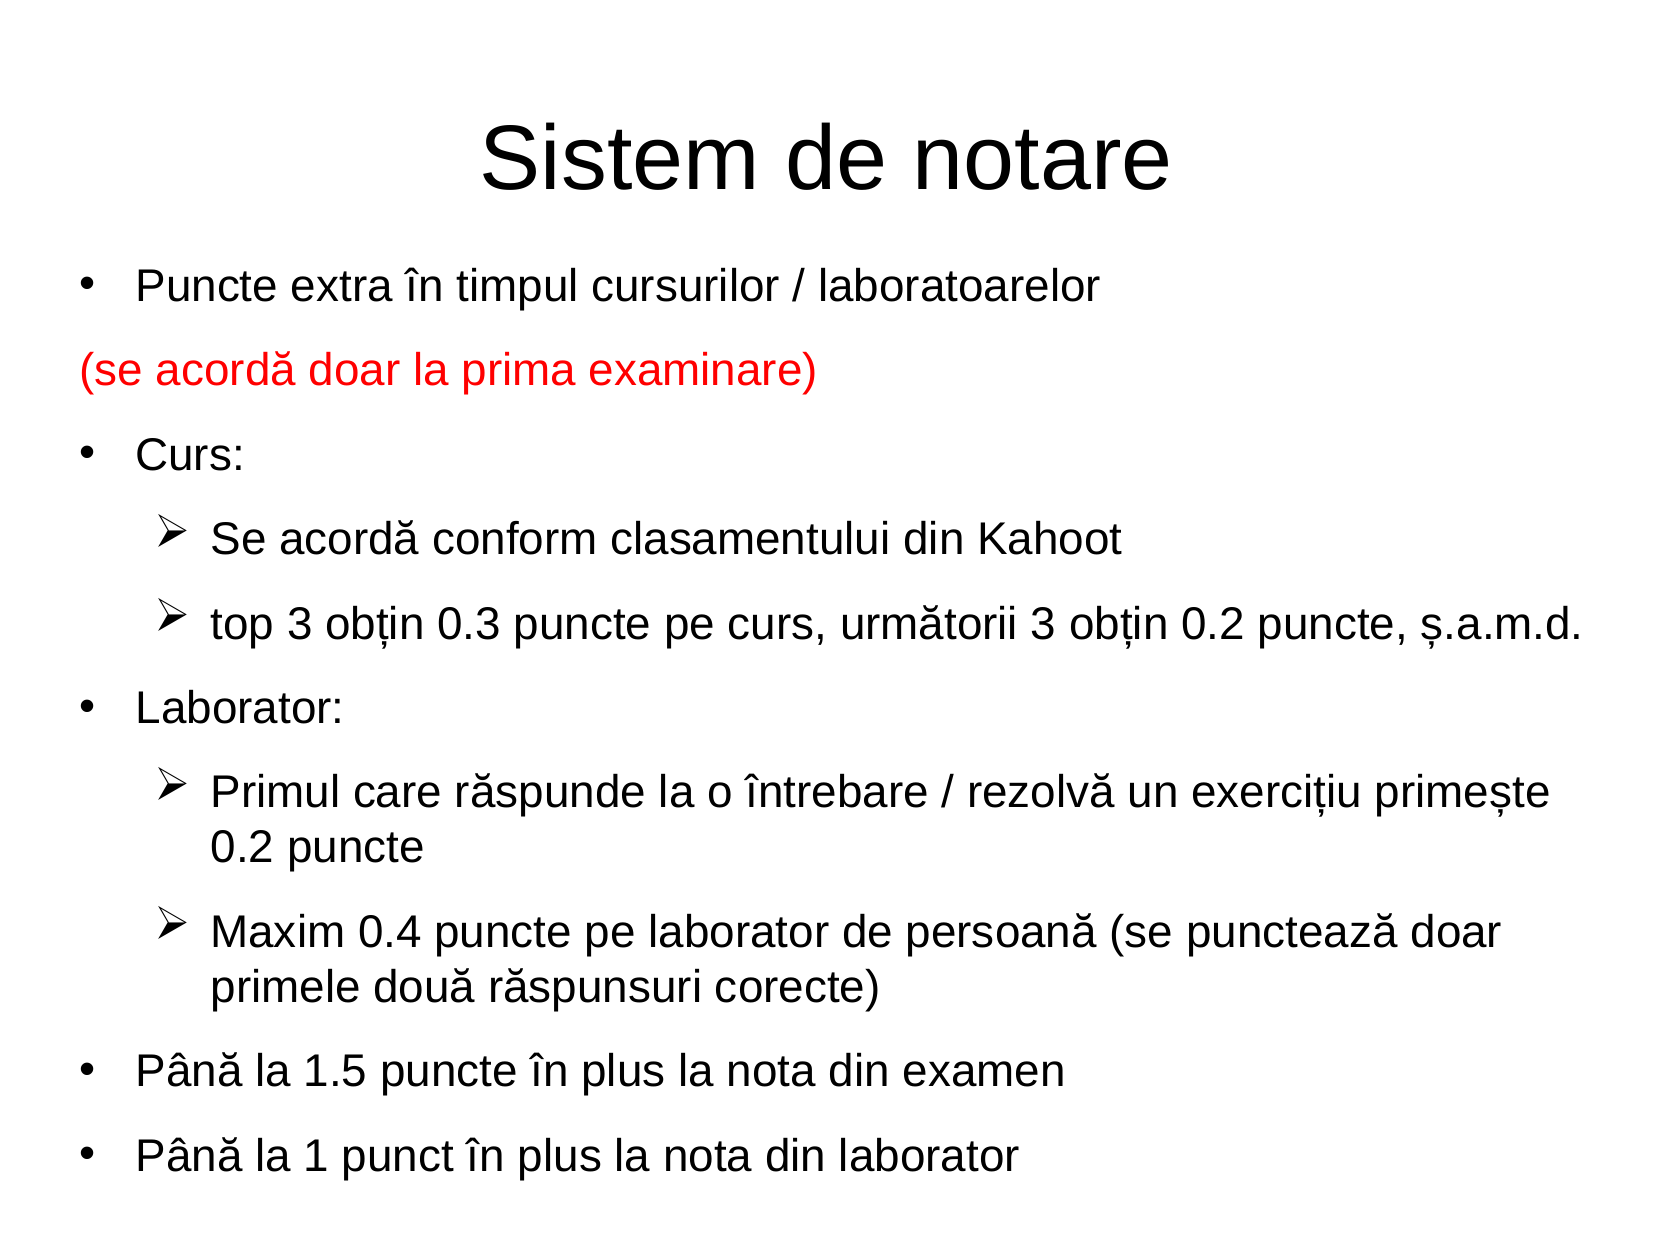

Sistem de notare
Puncte extra în timpul cursurilor / laboratoarelor
(se acordă doar la prima examinare)
Curs:
Se acordă conform clasamentului din Kahoot
top 3 obțin 0.3 puncte pe curs, următorii 3 obțin 0.2 puncte, ș.a.m.d.
Laborator:
Primul care răspunde la o întrebare / rezolvă un exercițiu primește 0.2 puncte
Maxim 0.4 puncte pe laborator de persoană (se punctează doar primele două răspunsuri corecte)
Până la 1.5 puncte în plus la nota din examen
Până la 1 punct în plus la nota din laborator